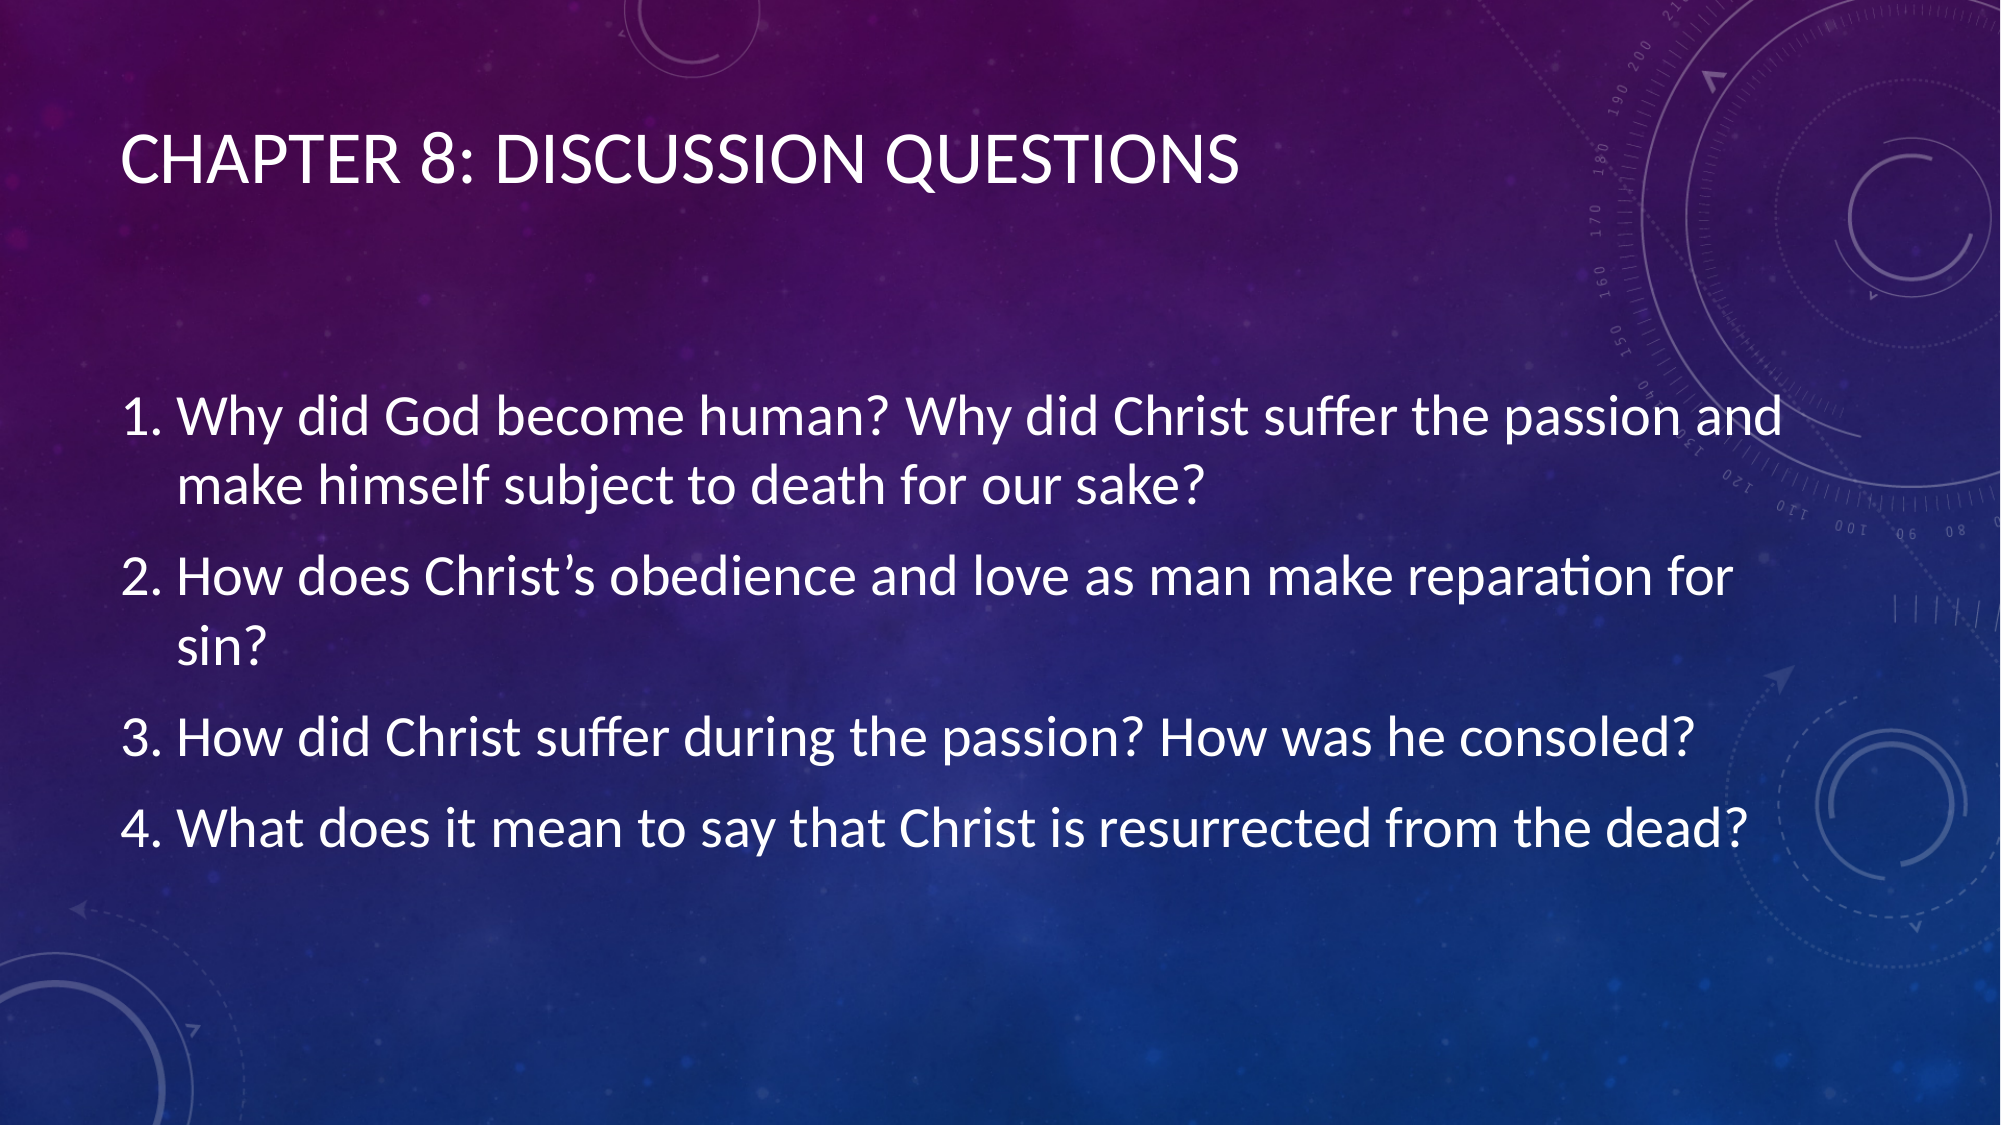

# Chapter 8: Discussion Questions
Why did God become human? Why did Christ suffer the passion and make himself subject to death for our sake?
How does Christ’s obedience and love as man make reparation for sin?
How did Christ suffer during the passion? How was he consoled?
What does it mean to say that Christ is resurrected from the dead?